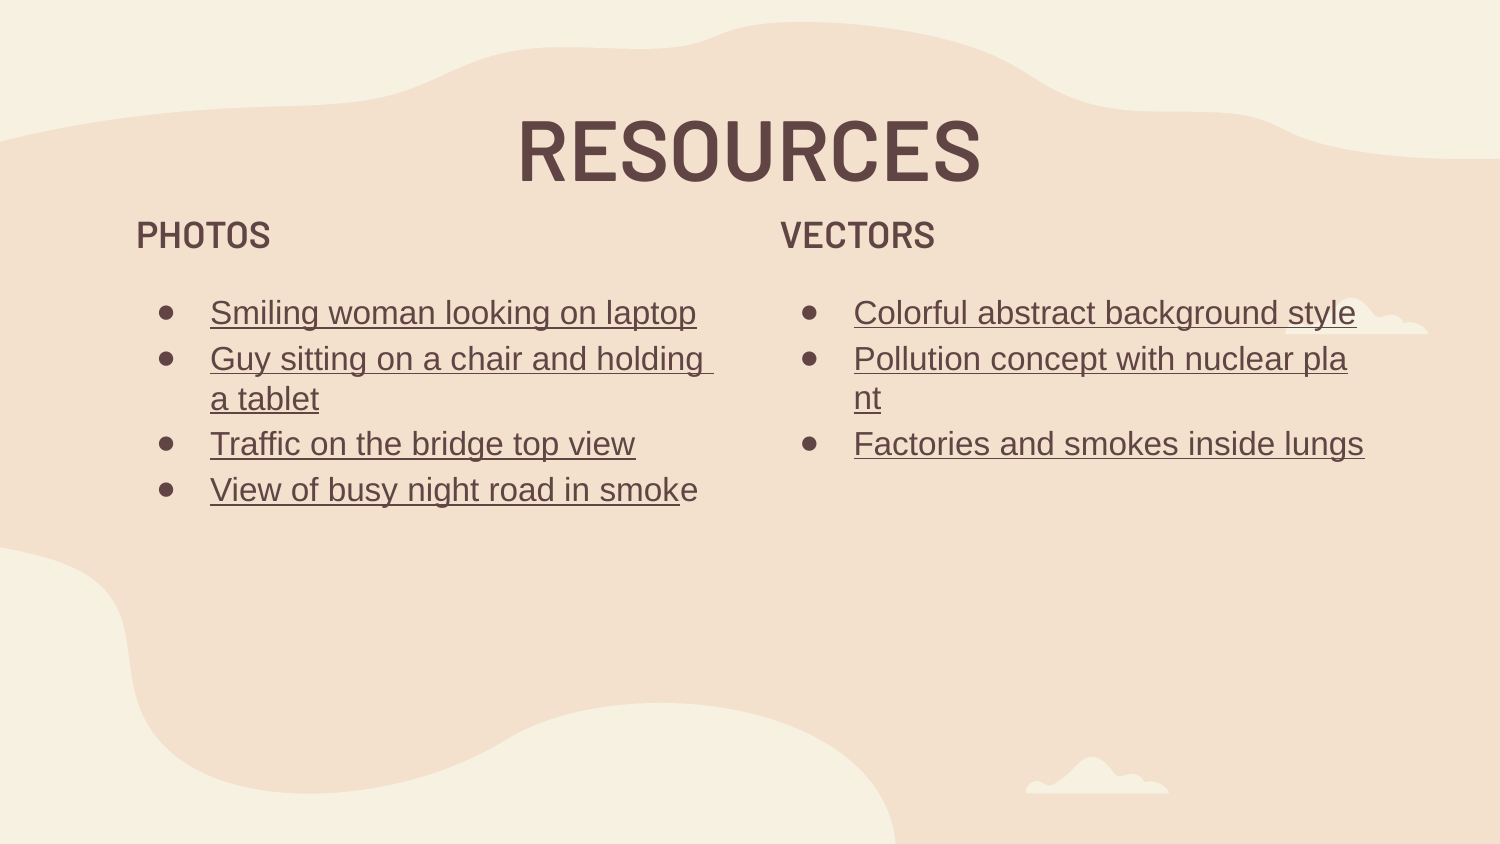

# RESOURCES
PHOTOS
VECTORS
Colorful abstract background style
Pollution concept with nuclear plant
Factories and smokes inside lungs
Smiling woman looking on laptop
Guy sitting on a chair and holding a tablet
Traffic on the bridge top view
View of busy night road in smoke